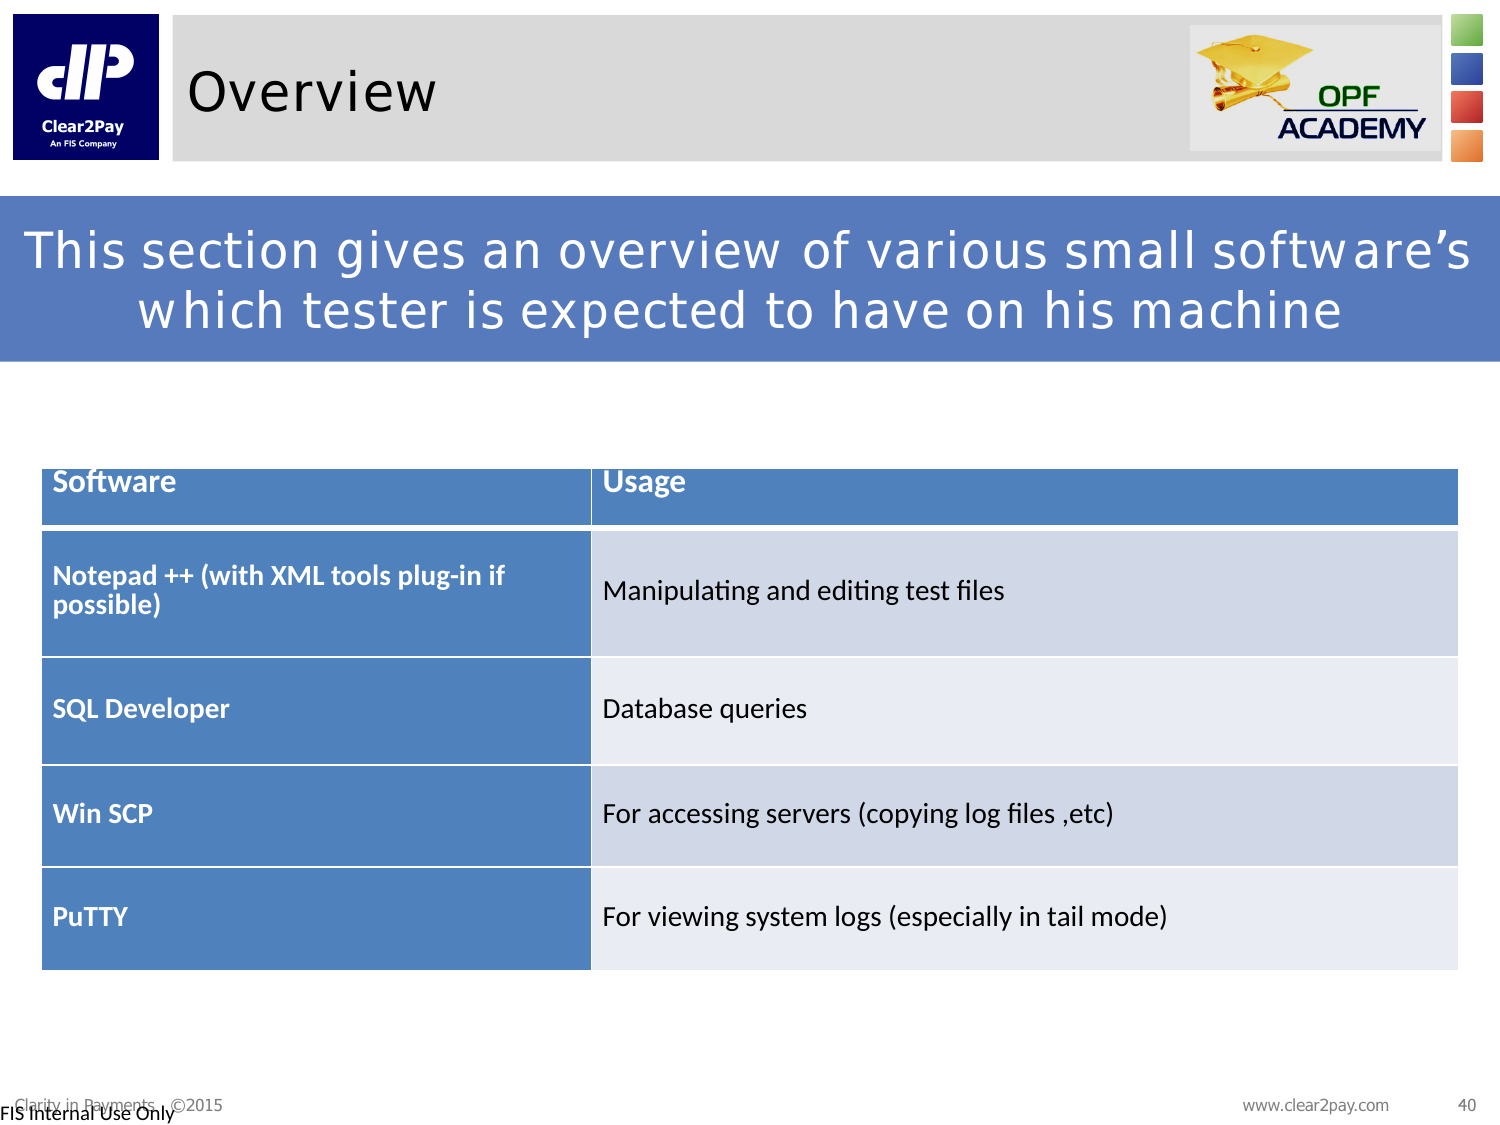

# Overview
This section gives an overview of various small software’s which tester is expected to have on his machine

| Software | Usage |
| --- | --- |
| Notepad ++ (with XML tools plug-in if possible) | Manipulating and editing test files |
| SQL Developer | Database queries |
| Win SCP | For accessing servers (copying log files ,etc) |
| PuTTY | For viewing system logs (especially in tail mode) |